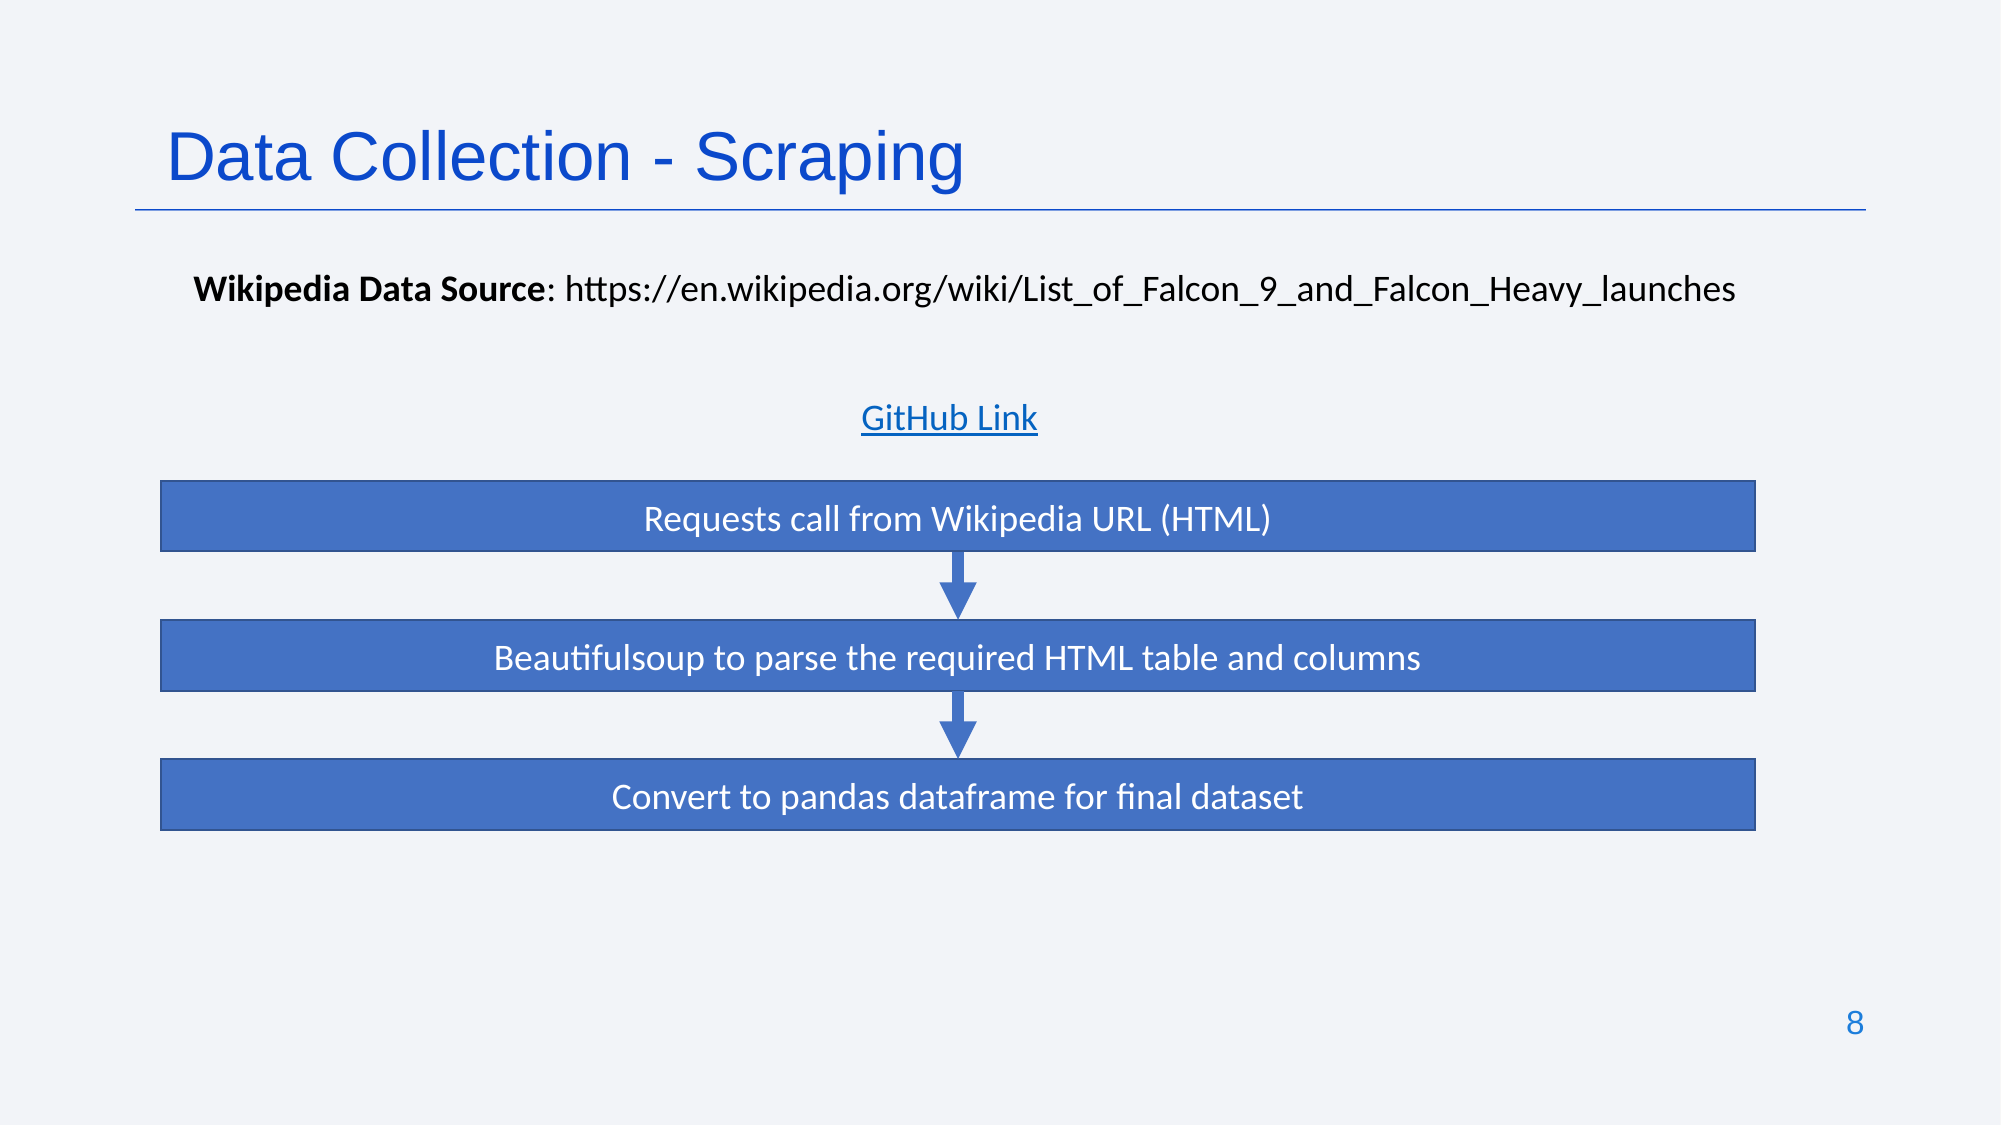

Data Collection - Scraping
Wikipedia Data Source: https://en.wikipedia.org/wiki/List_of_Falcon_9_and_Falcon_Heavy_launches
GitHub Link
Requests call from Wikipedia URL (HTML)
Beautifulsoup to parse the required HTML table and columns
Convert to pandas dataframe for final dataset
8